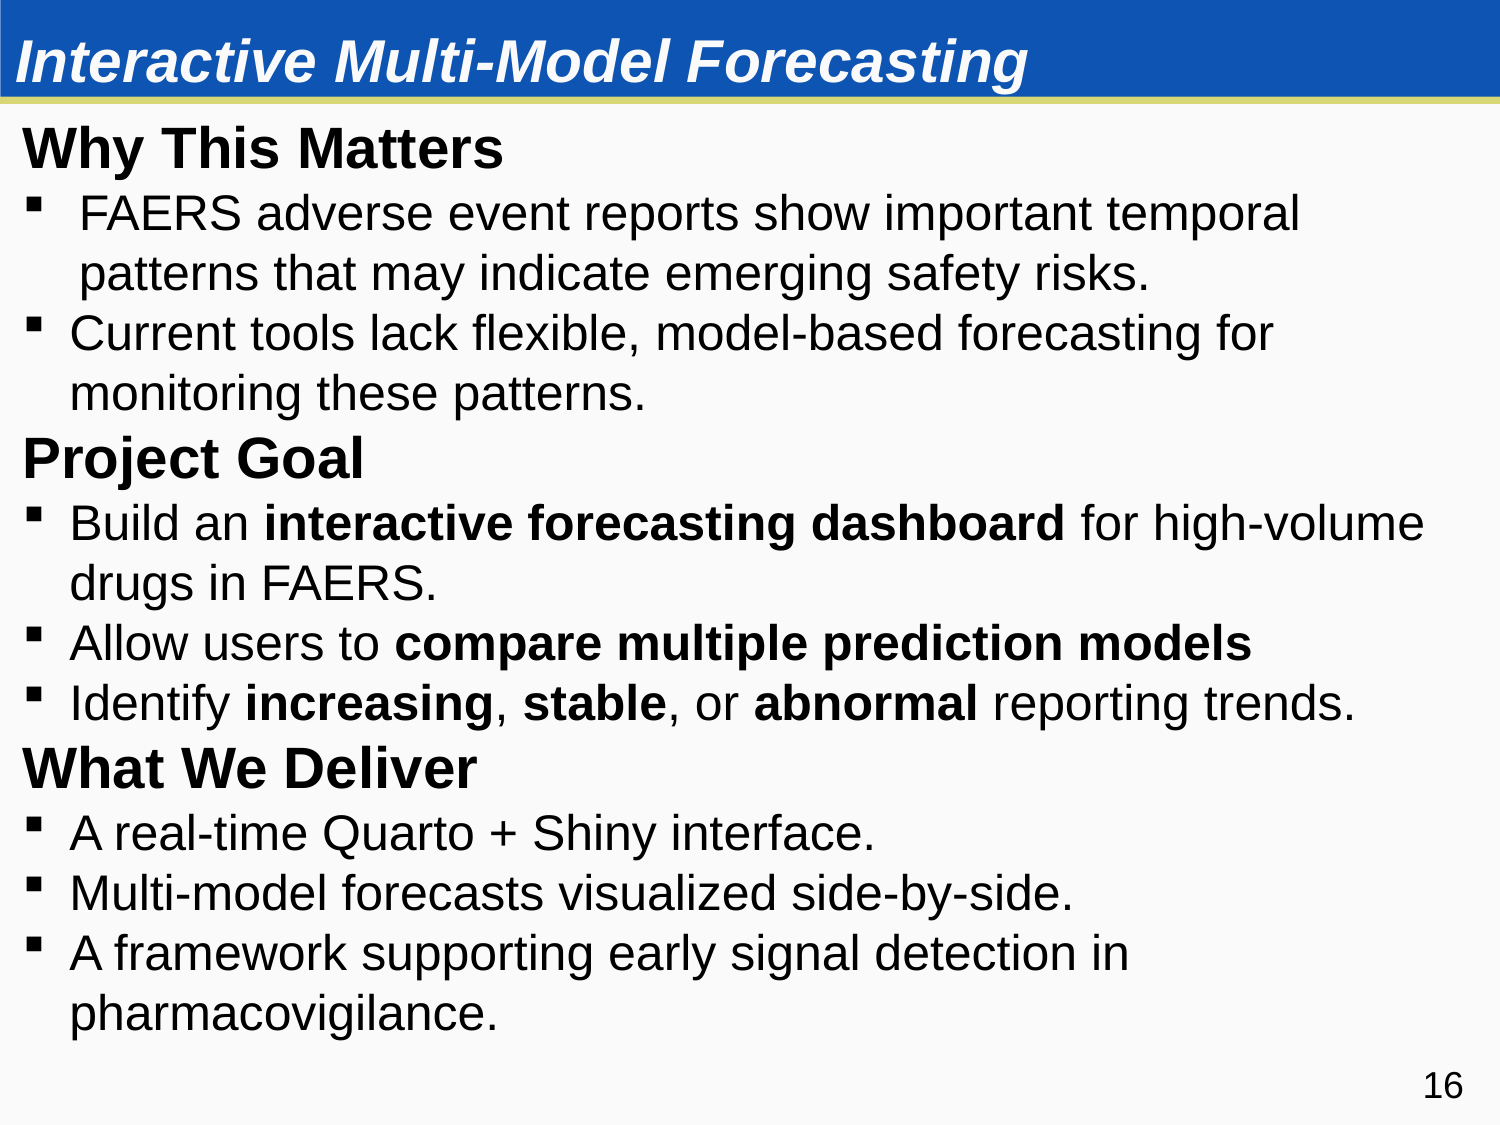

# Interactive Multi-Model Forecasting
Why This Matters
FAERS adverse event reports show important temporal patterns that may indicate emerging safety risks.
Current tools lack flexible, model-based forecasting for monitoring these patterns.
Project Goal
Build an interactive forecasting dashboard for high-volume drugs in FAERS.
Allow users to compare multiple prediction models
Identify increasing, stable, or abnormal reporting trends.
What We Deliver
A real-time Quarto + Shiny interface.
Multi-model forecasts visualized side-by-side.
A framework supporting early signal detection in pharmacovigilance.

16